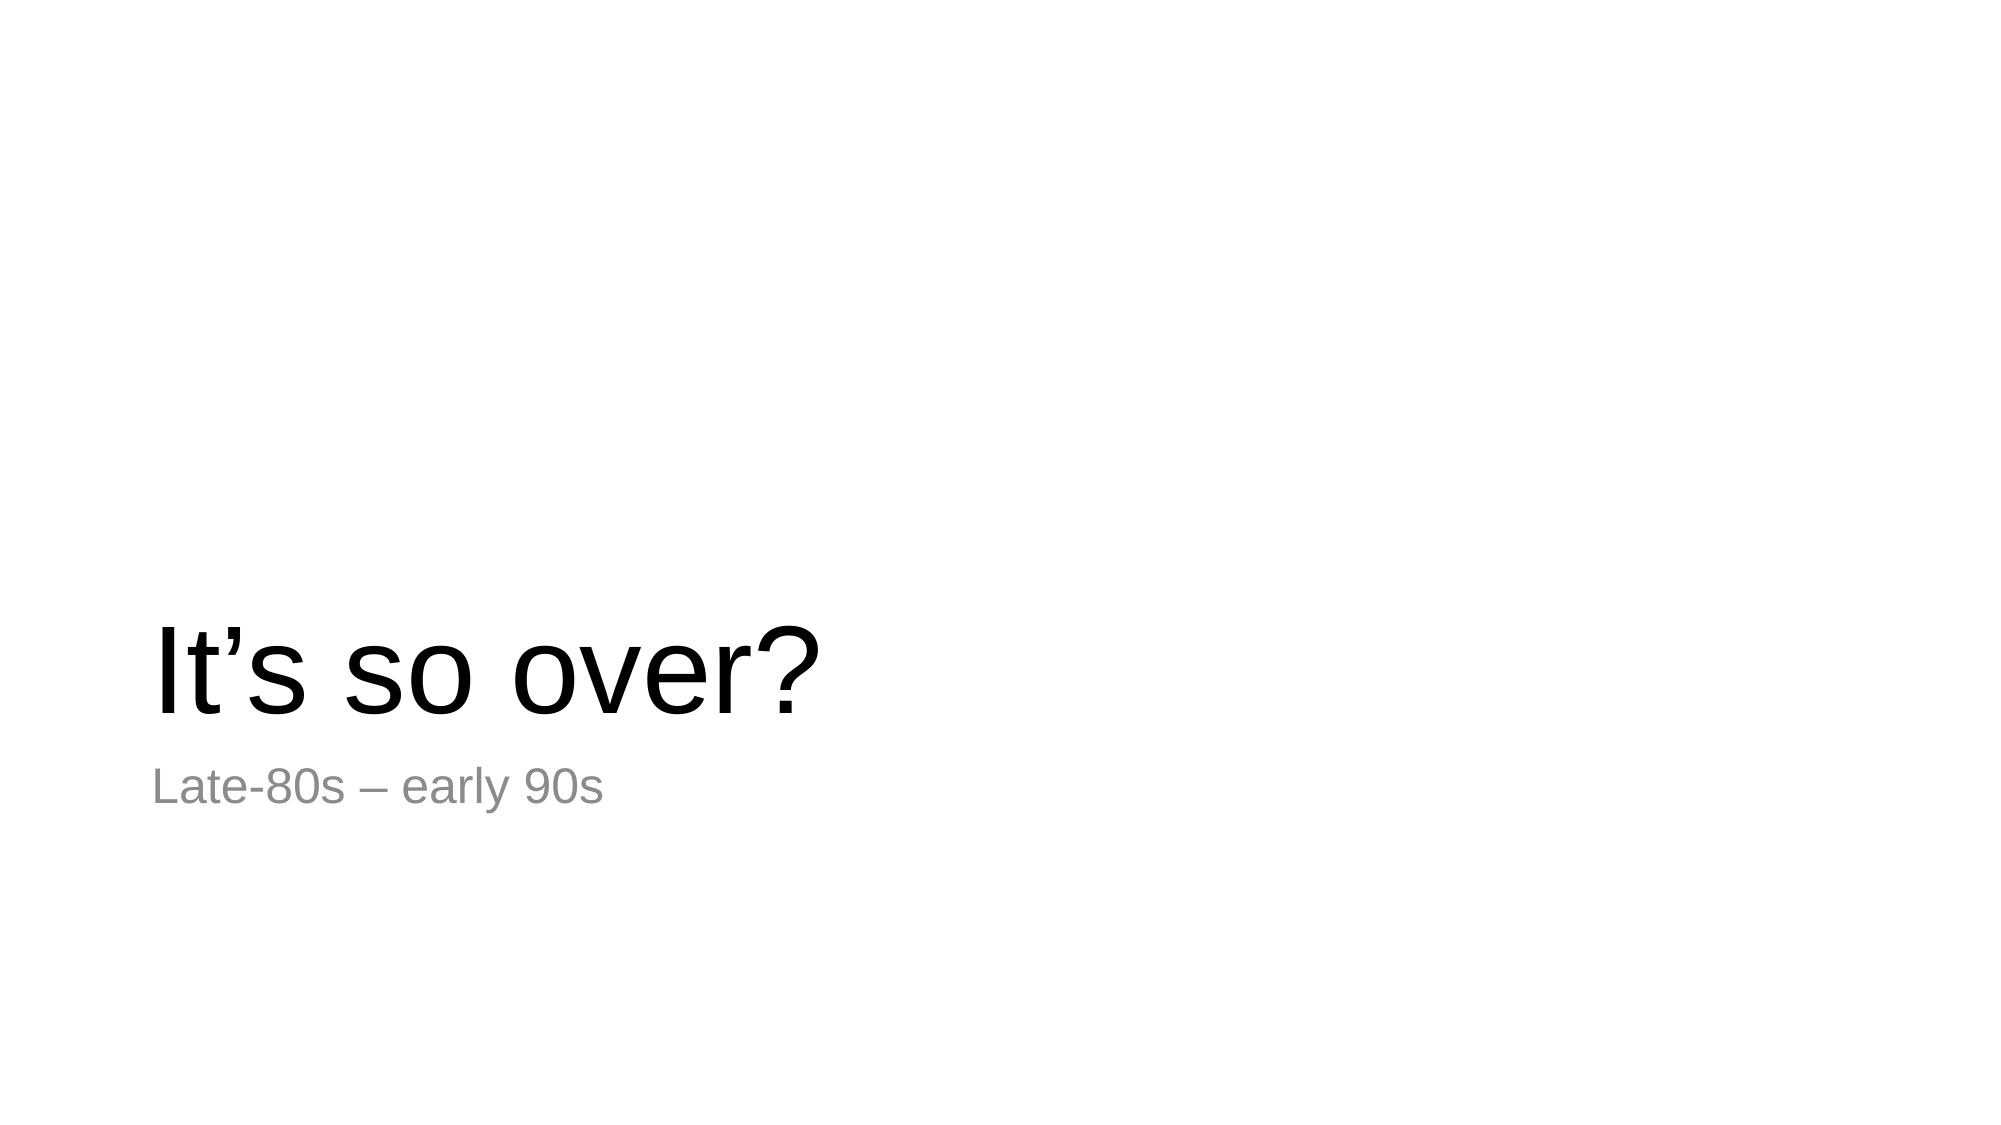

# It’s so over?
Late-80s – early 90s